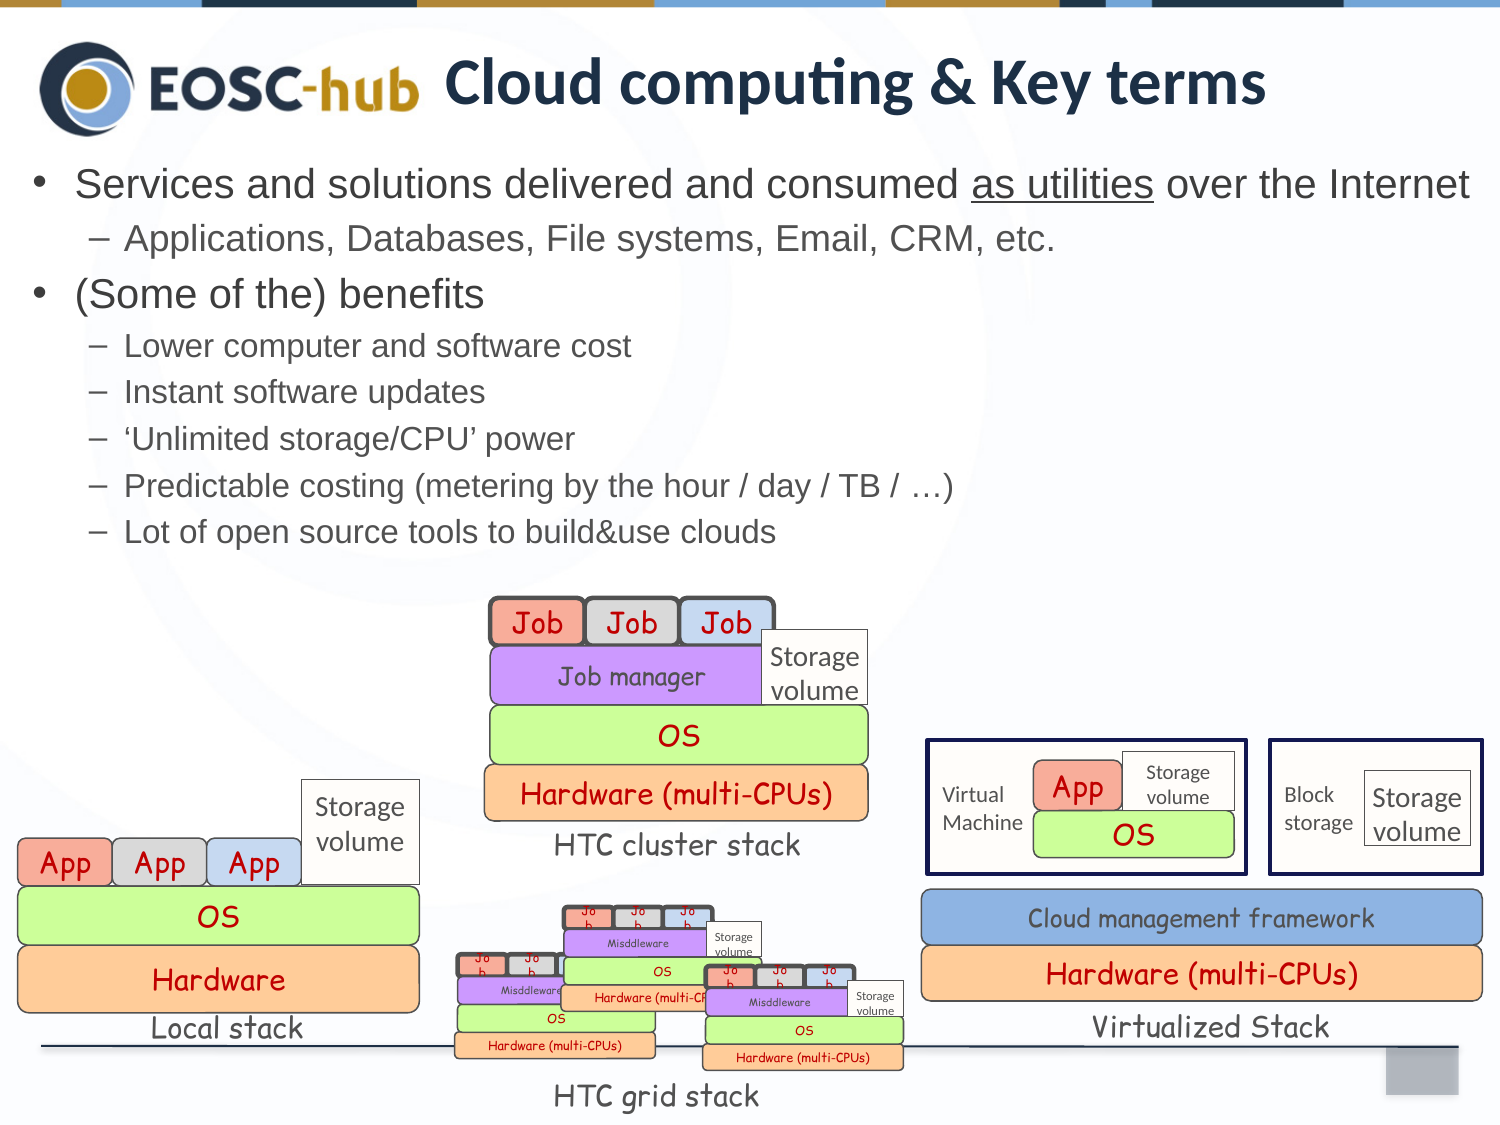

# Cloud computing & Key terms
Services and solutions delivered and consumed as utilities over the Internet
Applications, Databases, File systems, Email, CRM, etc.
(Some of the) benefits
Lower computer and software cost
Instant software updates
‘Unlimited storage/CPU’ power
Predictable costing (metering by the hour / day / TB / …)
Lot of open source tools to build&use clouds

Job
Job
Job
Storage
volume
Job manager
OS
Virtual
Machine
Block
storage
Storage
volume
App
Hardware (multi-CPUs)
Storage
volume
Storage
volume
OS
HTC cluster stack
App
App
App
OS
Cloud management framework
Job
Job
Job
Storage
volume
Misddleware
OS
Hardware (multi-CPUs)
Hardware (multi-CPUs)
Hardware
Job
Job
Job
Storage
volume
Misddleware
OS
Hardware (multi-CPUs)
Job
Job
Job
Storage
volume
Misddleware
OS
Hardware (multi-CPUs)
Virtualized Stack
Local stack
HTC grid stack